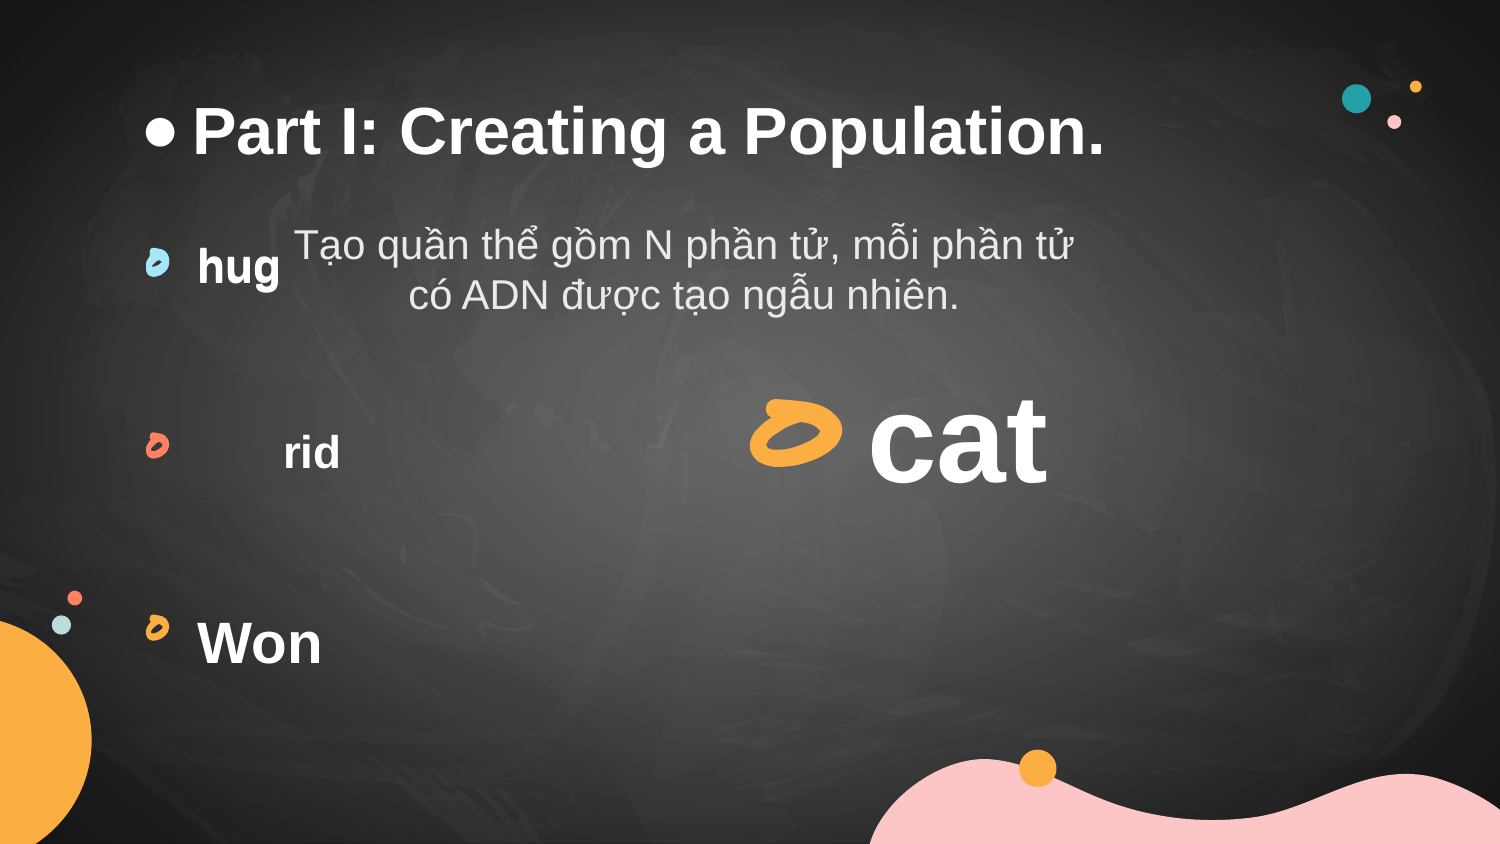

# Part I: Creating a Population.
Tạo quần thể gồm N phần tử, mỗi phần tử có ADN được tạo ngẫu nhiên.
hug
hug

cat
rid

Won